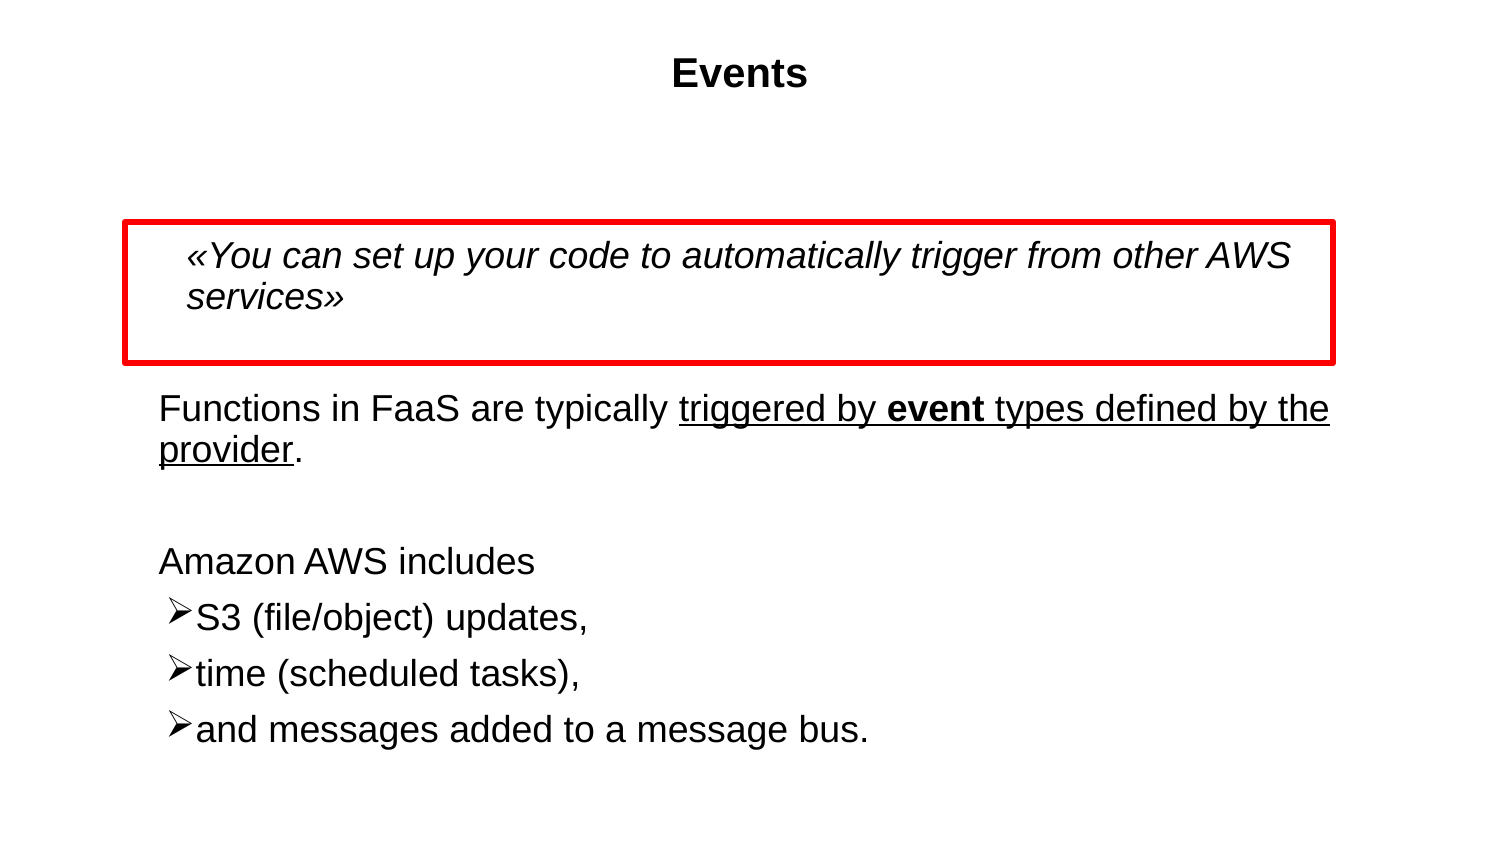

# Events

«You can set up your code to automatically trigger from other AWS services»

Functions in FaaS are typically triggered by event types defined by the provider.

Amazon AWS includes
S3 (file/object) updates,
time (scheduled tasks),
and messages added to a message bus.

28